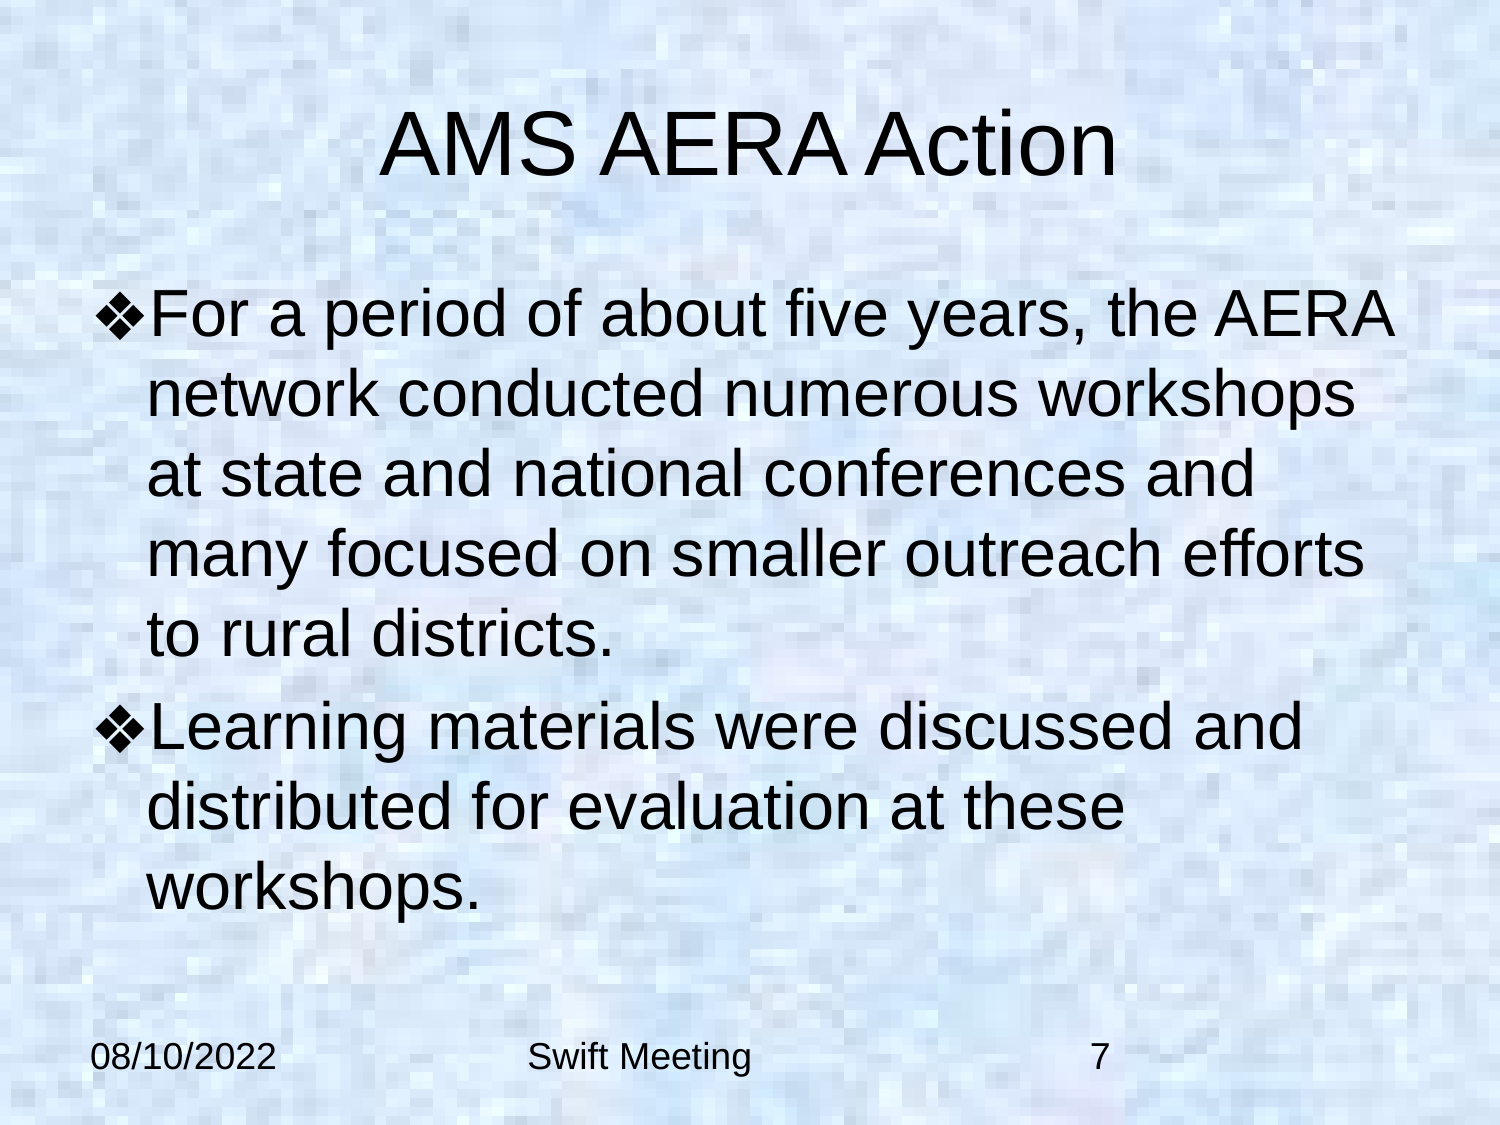

# AMS AERA Action
For a period of about five years, the AERA network conducted numerous workshops at state and national conferences and many focused on smaller outreach efforts to rural districts.
Learning materials were discussed and distributed for evaluation at these workshops.
08/10/2022
Swift Meeting
7